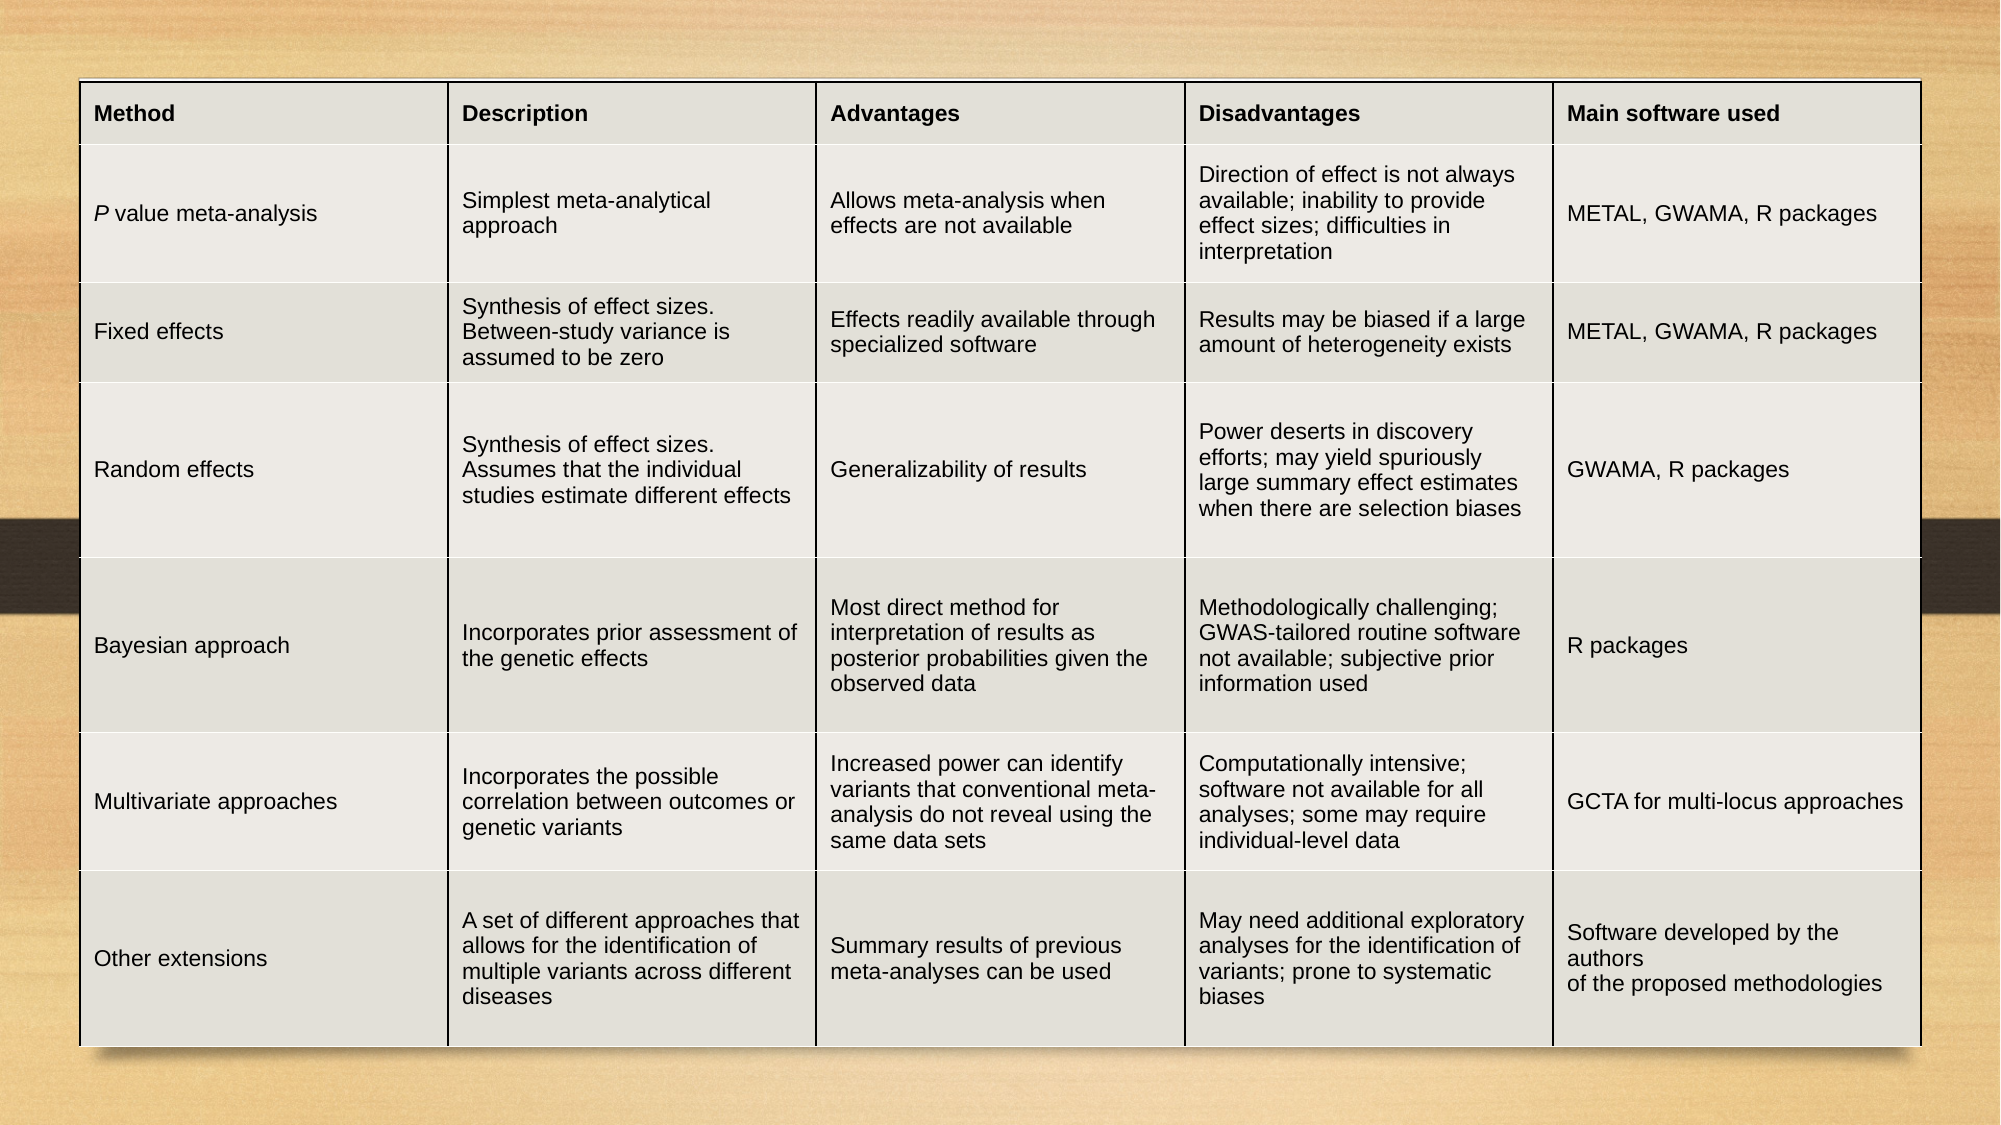

| Method | Description | Advantages | Disadvantages | Main software used |
| --- | --- | --- | --- | --- |
| P value meta-analysis | Simplest meta-analytical approach | Allows meta-analysis when effects are not available | Direction of effect is not always available; inability to provide effect sizes; difficulties in interpretation | METAL, GWAMA, R packages |
| Fixed effects | Synthesis of effect sizes. Between-study variance is assumed to be zero | Effects readily available through specialized software | Results may be biased if a large amount of heterogeneity exists | METAL, GWAMA, R packages |
| Random effects | Synthesis of effect sizes. Assumes that the individual studies estimate different effects | Generalizability of results | Power deserts in discovery efforts; may yield spuriously large summary effect estimates when there are selection biases | GWAMA, R packages |
| Bayesian approach | Incorporates prior assessment of the genetic effects | Most direct method for interpretation of results as posterior probabilities given the observed data | Methodologically challenging; GWAS-tailored routine software not available; subjective prior information used | R packages |
| Multivariate approaches | Incorporates the possible correlation between outcomes or genetic variants | Increased power can identify variants that conventional meta-analysis do not reveal using the same data sets | Computationally intensive; software not available for all analyses; some may require individual-level data | GCTA for multi-locus approaches |
| Other extensions | A set of different approaches that allows for the identification of multiple variants across different diseases | Summary results of previous meta-analyses can be used | May need additional exploratory analyses for the identification of variants; prone to systematic biases | Software developed by the authors of the proposed methodologies |